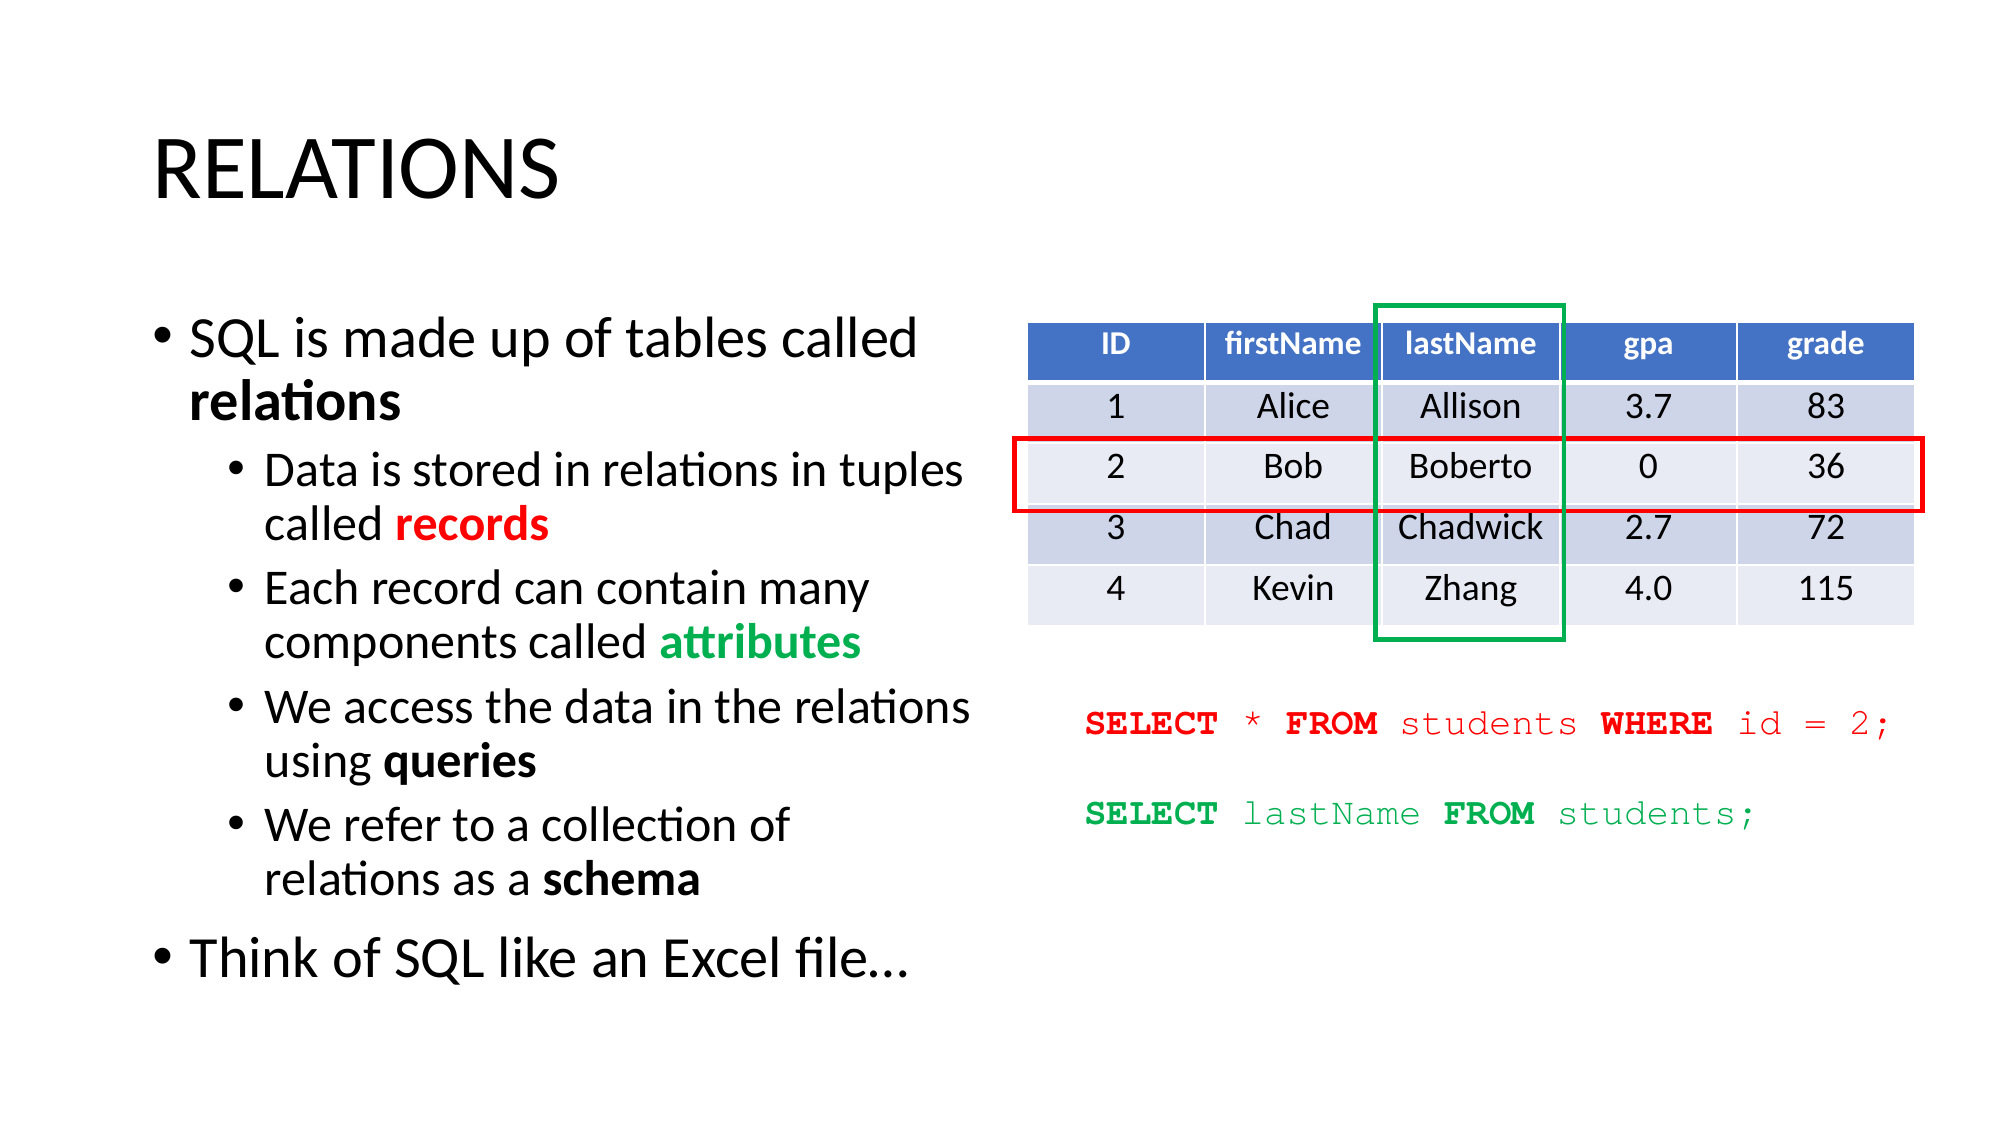

# RELATIONS
SQL is made up of tables called relations
Data is stored in relations in tuples called records
Each record can contain many components called attributes
We access the data in the relations using queries
We refer to a collection of relations as a schema
Think of SQL like an Excel file…

| ID | firstName | lastName | gpa | grade |
| --- | --- | --- | --- | --- |
| 1 | Alice | Allison | 3.7 | 83 |
| 2 | Bob | Boberto | 0 | 36 |
| 3 | Chad | Chadwick | 2.7 | 72 |
| 4 | Kevin | Zhang | 4.0 | 115 |

SELECT * FROM students WHERE id = 2;

SELECT lastName FROM students;